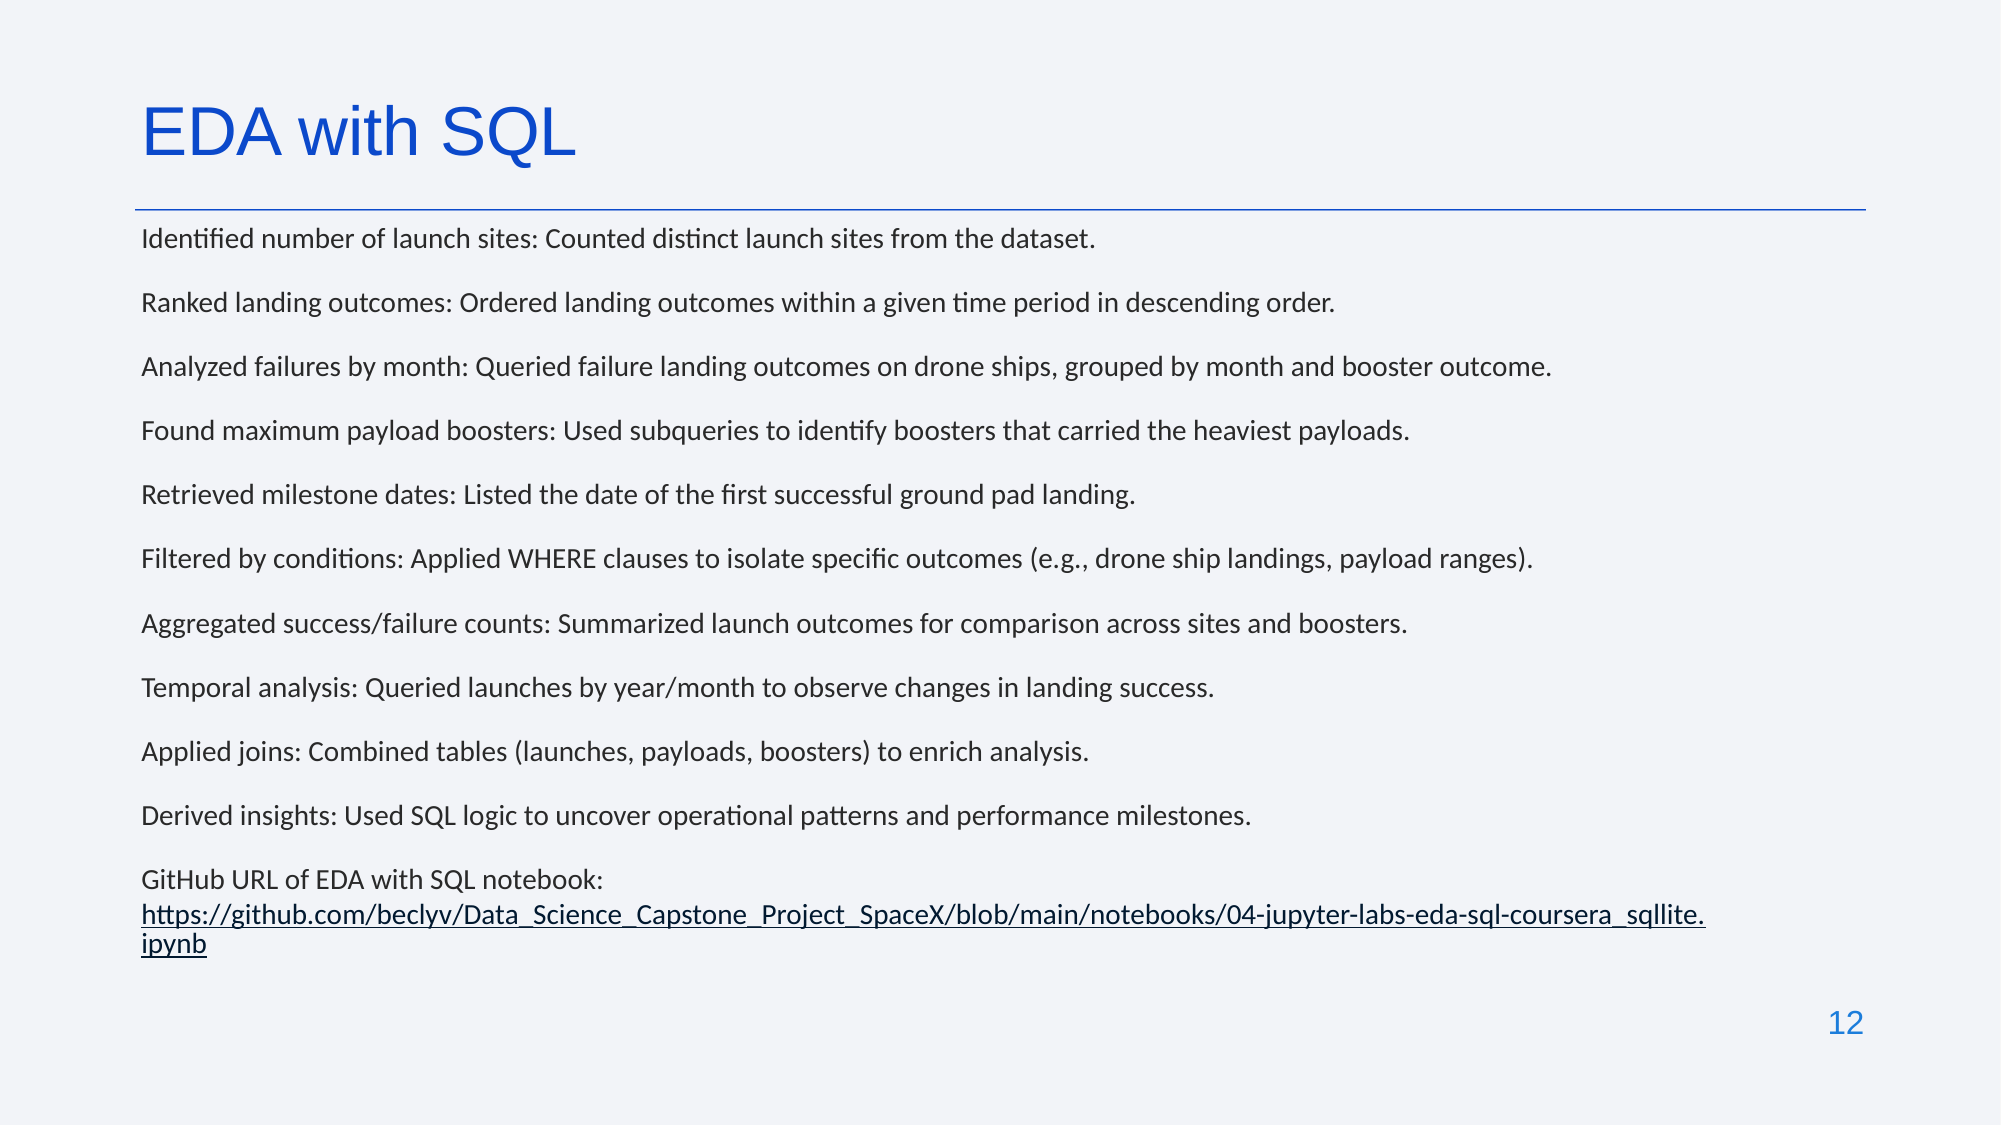

EDA with SQL
Identified number of launch sites: Counted distinct launch sites from the dataset.
Ranked landing outcomes: Ordered landing outcomes within a given time period in descending order.
Analyzed failures by month: Queried failure landing outcomes on drone ships, grouped by month and booster outcome.
Found maximum payload boosters: Used subqueries to identify boosters that carried the heaviest payloads.
Retrieved milestone dates: Listed the date of the first successful ground pad landing.
Filtered by conditions: Applied WHERE clauses to isolate specific outcomes (e.g., drone ship landings, payload ranges).
Aggregated success/failure counts: Summarized launch outcomes for comparison across sites and boosters.
Temporal analysis: Queried launches by year/month to observe changes in landing success.
Applied joins: Combined tables (launches, payloads, boosters) to enrich analysis.
Derived insights: Used SQL logic to uncover operational patterns and performance milestones.
GitHub URL of EDA with SQL notebook: https://github.com/beclyv/Data_Science_Capstone_Project_SpaceX/blob/main/notebooks/04-jupyter-labs-eda-sql-coursera_sqllite.ipynb

12